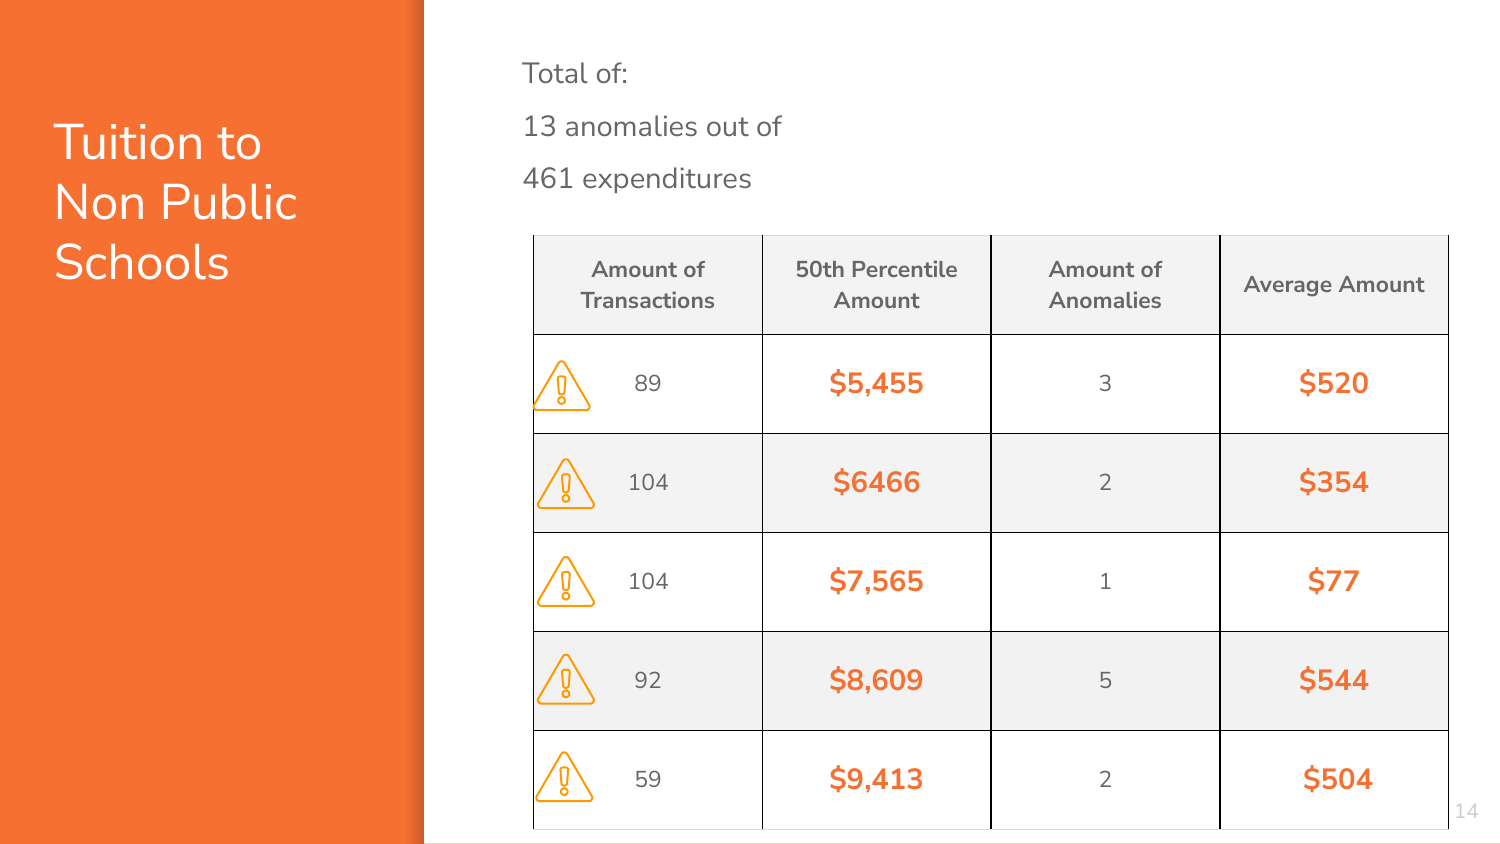

Total of:
13 anomalies out of
461 expenditures
# Tuition to Non Public Schools
| Amount of Transactions | 50th Percentile Amount | Amount of Anomalies | Average Amount |
| --- | --- | --- | --- |
| 89 | $5,455 | 3 | $520 |
| 104 | $6466 | 2 | $354 |
| 104 | $7,565 | 1 | $77 |
| 92 | $8,609 | 5 | $544 |
| 59 | $9,413 | 2 | $504 |

14